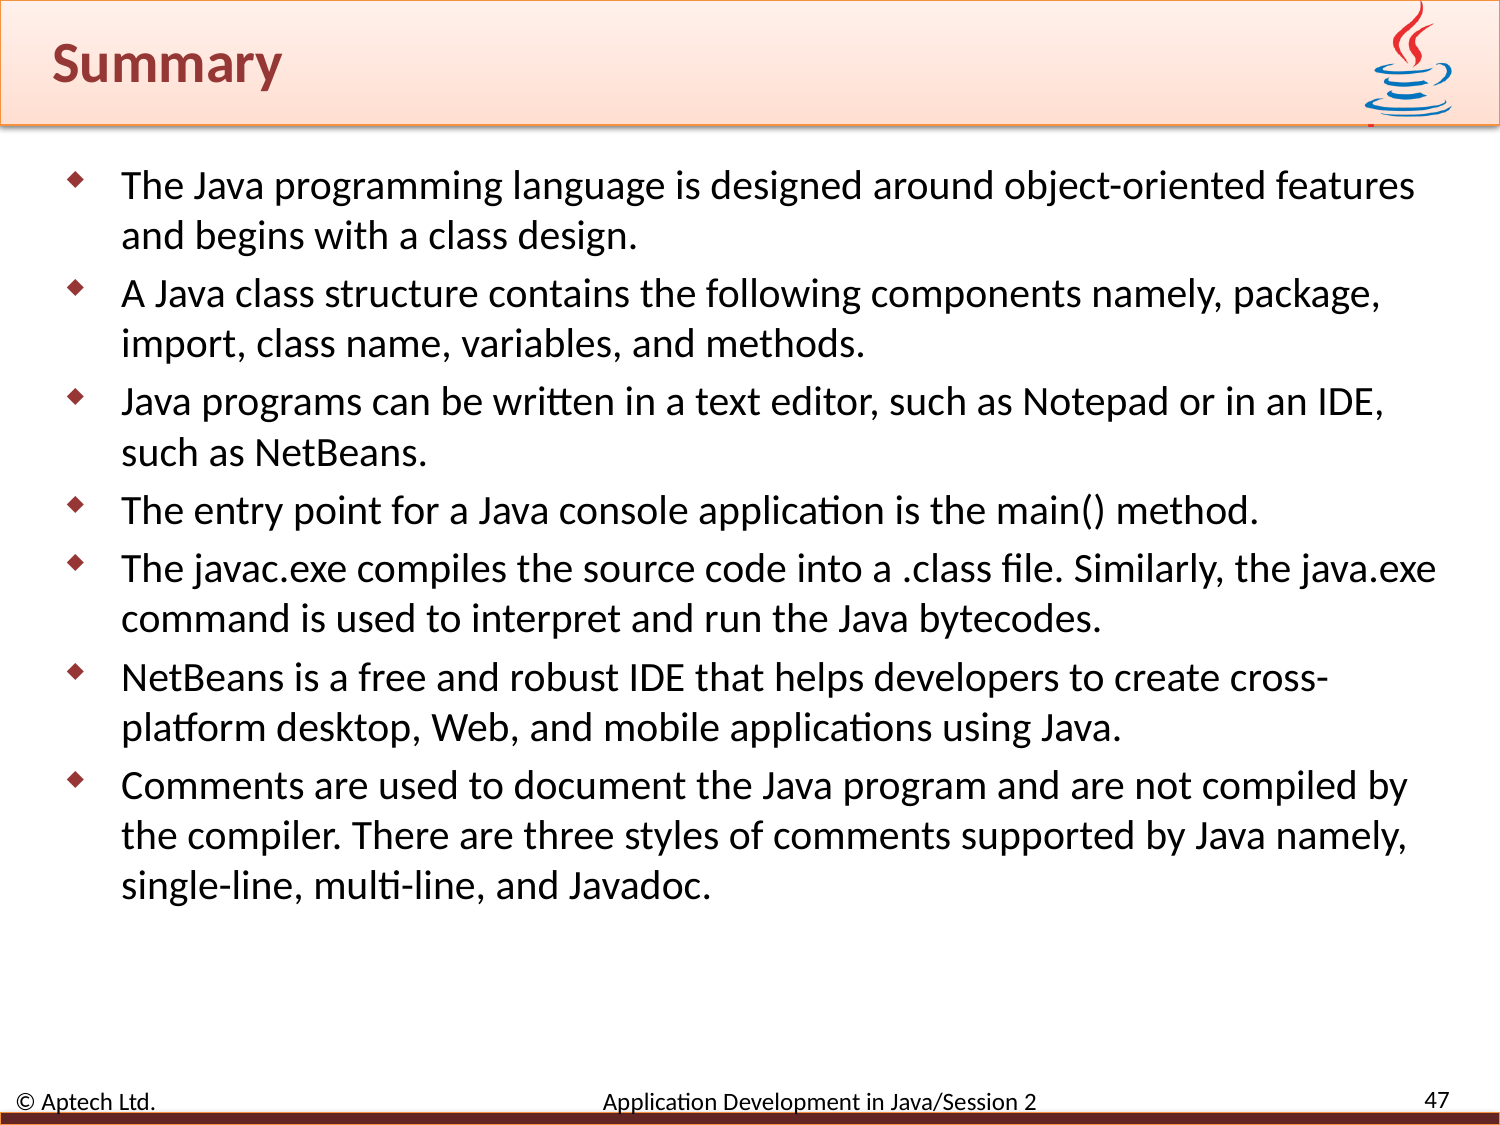

# Summary
The Java programming language is designed around object-oriented features and begins with a class design.
A Java class structure contains the following components namely, package, import, class name, variables, and methods.
Java programs can be written in a text editor, such as Notepad or in an IDE, such as NetBeans.
The entry point for a Java console application is the main() method.
The javac.exe compiles the source code into a .class file. Similarly, the java.exe command is used to interpret and run the Java bytecodes.
NetBeans is a free and robust IDE that helps developers to create cross-platform desktop, Web, and mobile applications using Java.
Comments are used to document the Java program and are not compiled by the compiler. There are three styles of comments supported by Java namely, single-line, multi-line, and Javadoc.
47
© Aptech Ltd.                                                                              Application Development in Java/Session 2